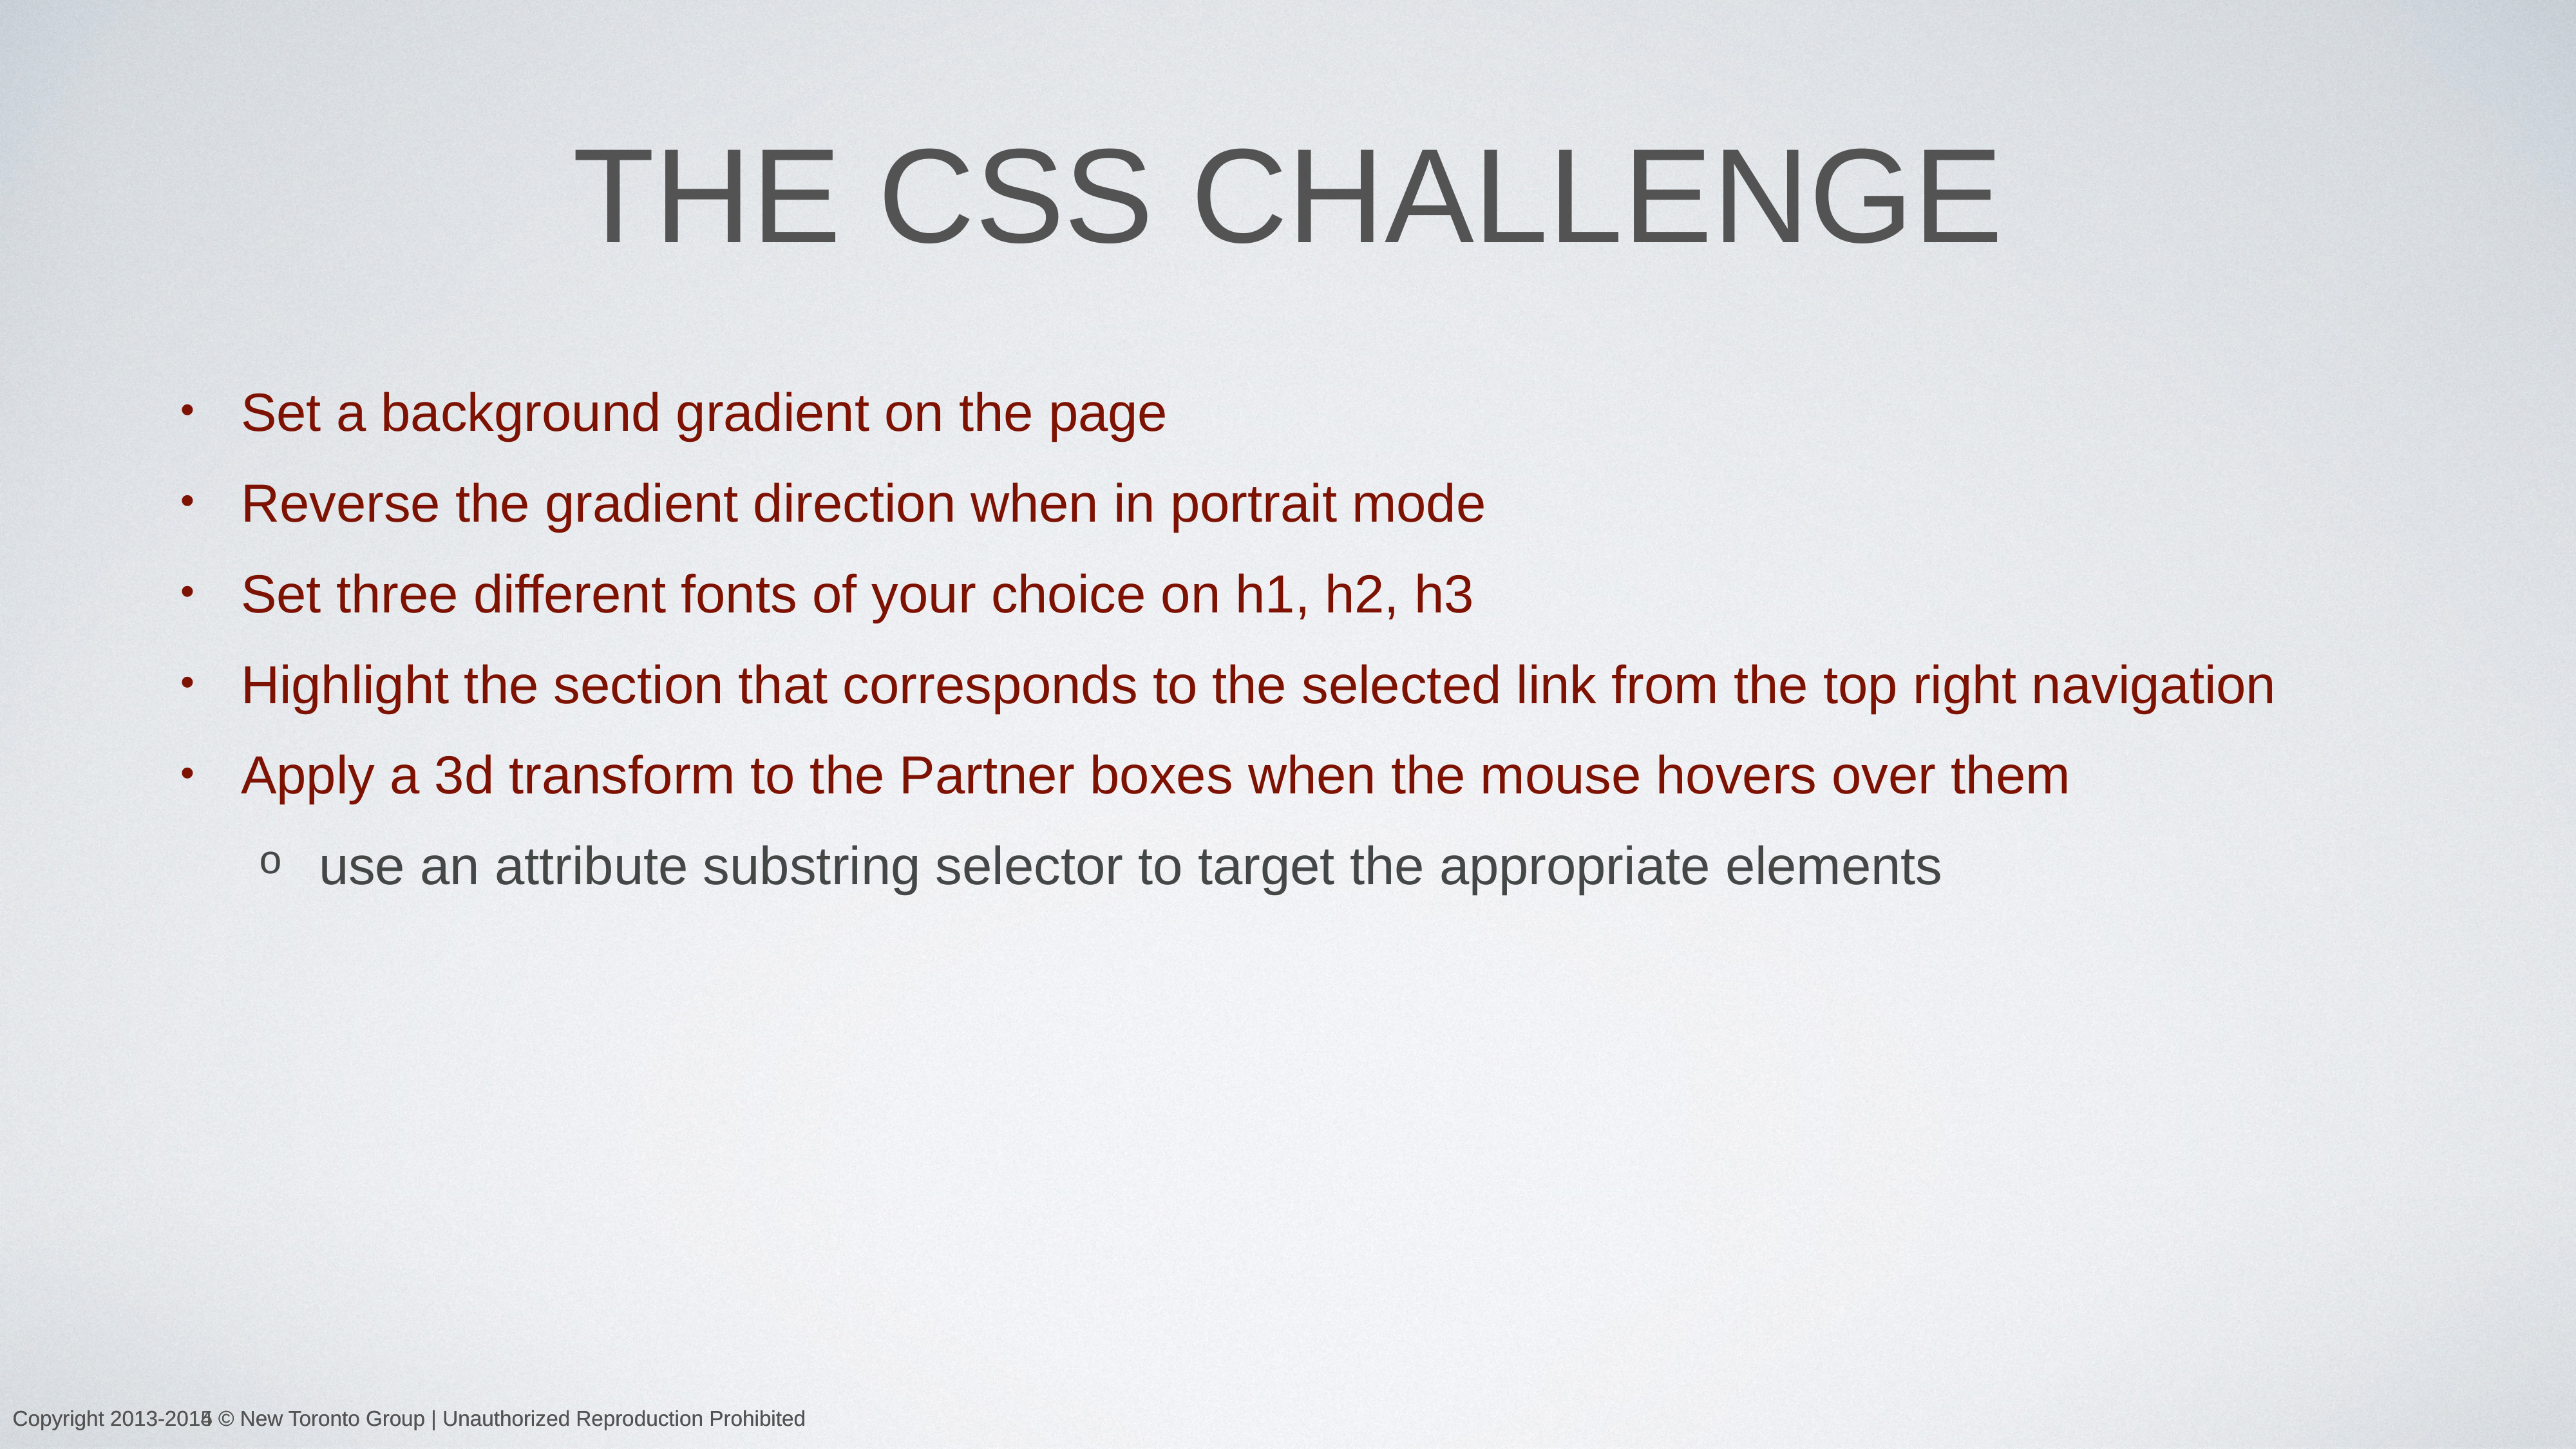

# The Css Challenge
Set a background gradient on the page
Reverse the gradient direction when in portrait mode
Set three different fonts of your choice on h1, h2, h3
Highlight the section that corresponds to the selected link from the top right navigation
Apply a 3d transform to the Partner boxes when the mouse hovers over them
use an attribute substring selector to target the appropriate elements